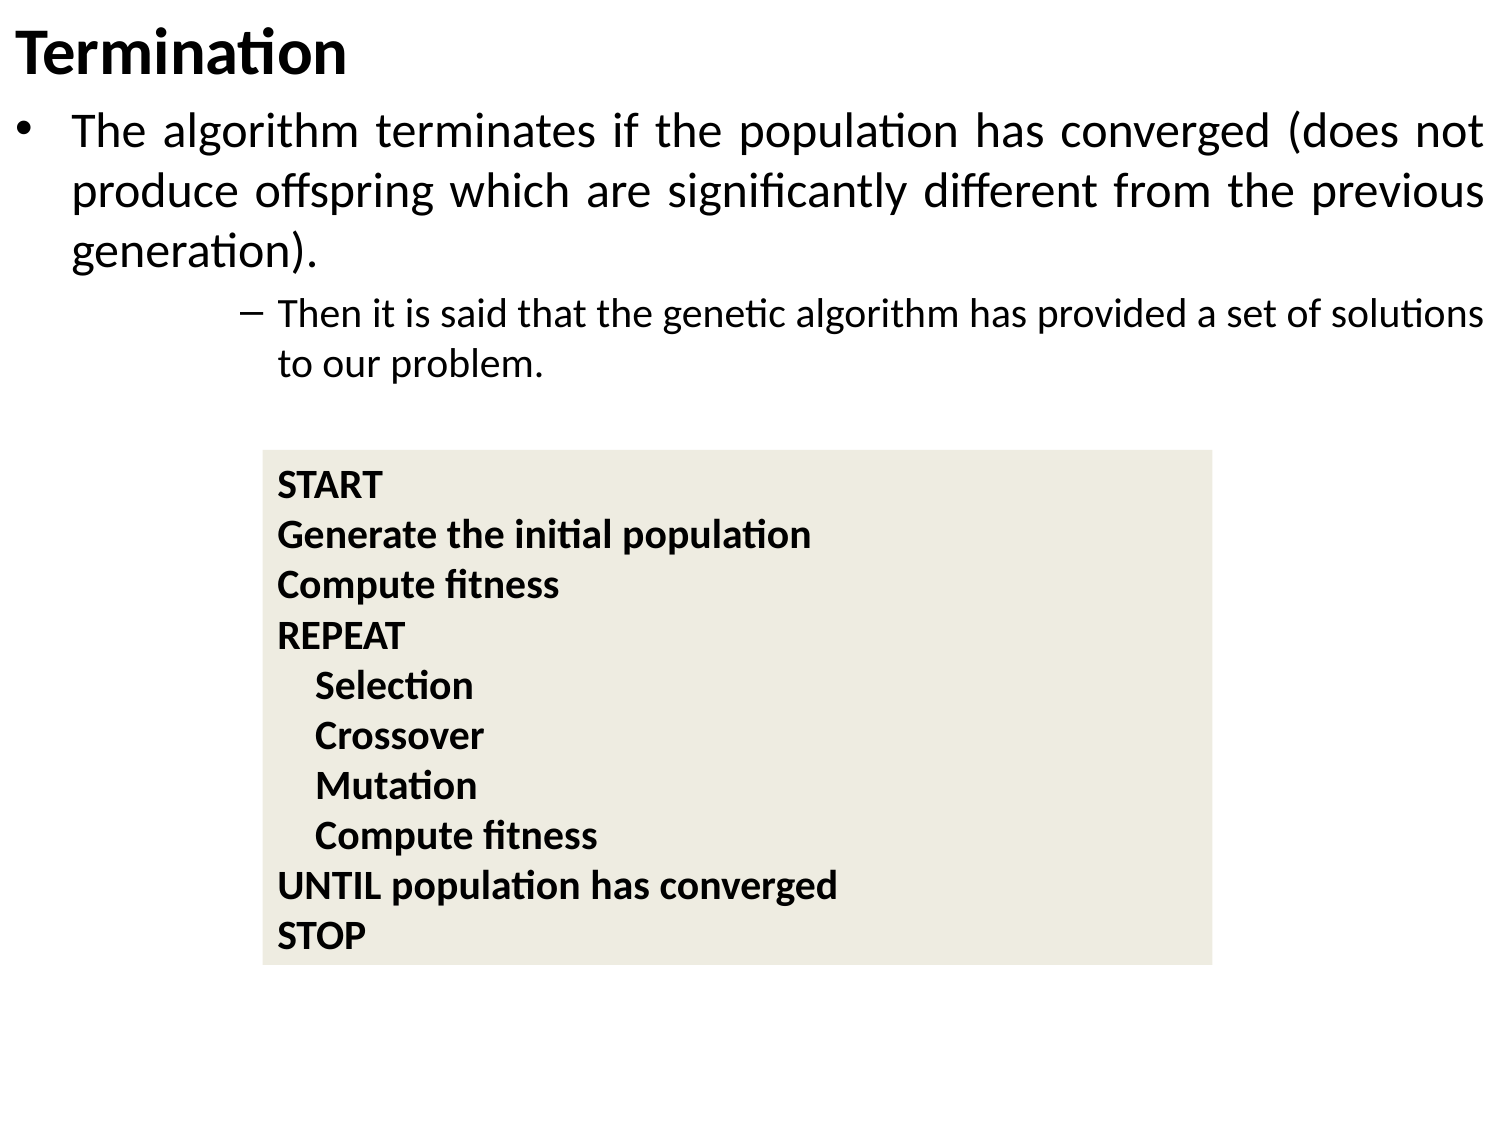

Termination
The algorithm terminates if the population has converged (does not produce offspring which are significantly different from the previous generation).
Then it is said that the genetic algorithm has provided a set of solutions to our problem.

START
Generate the initial population
Compute fitness
REPEAT
    Selection
    Crossover
    Mutation
    Compute fitness
UNTIL population has converged
STOP